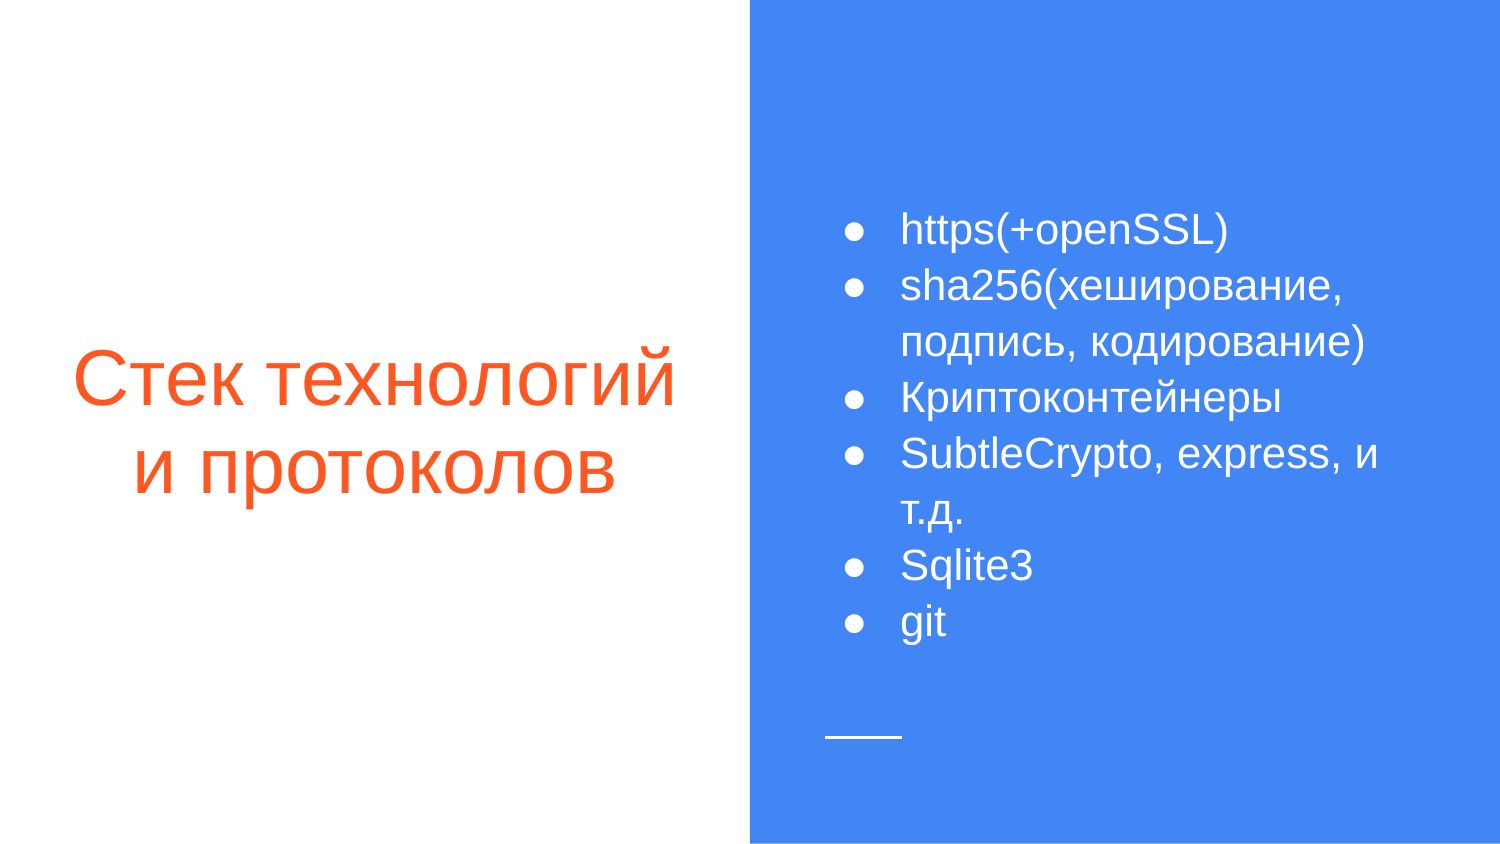

https(+openSSL)
sha256(хеширование, подпись, кодирование)
Криптоконтейнеры
SubtleCrypto, express, и т.д.
Sqlite3
git
# Стек технологий и протоколов